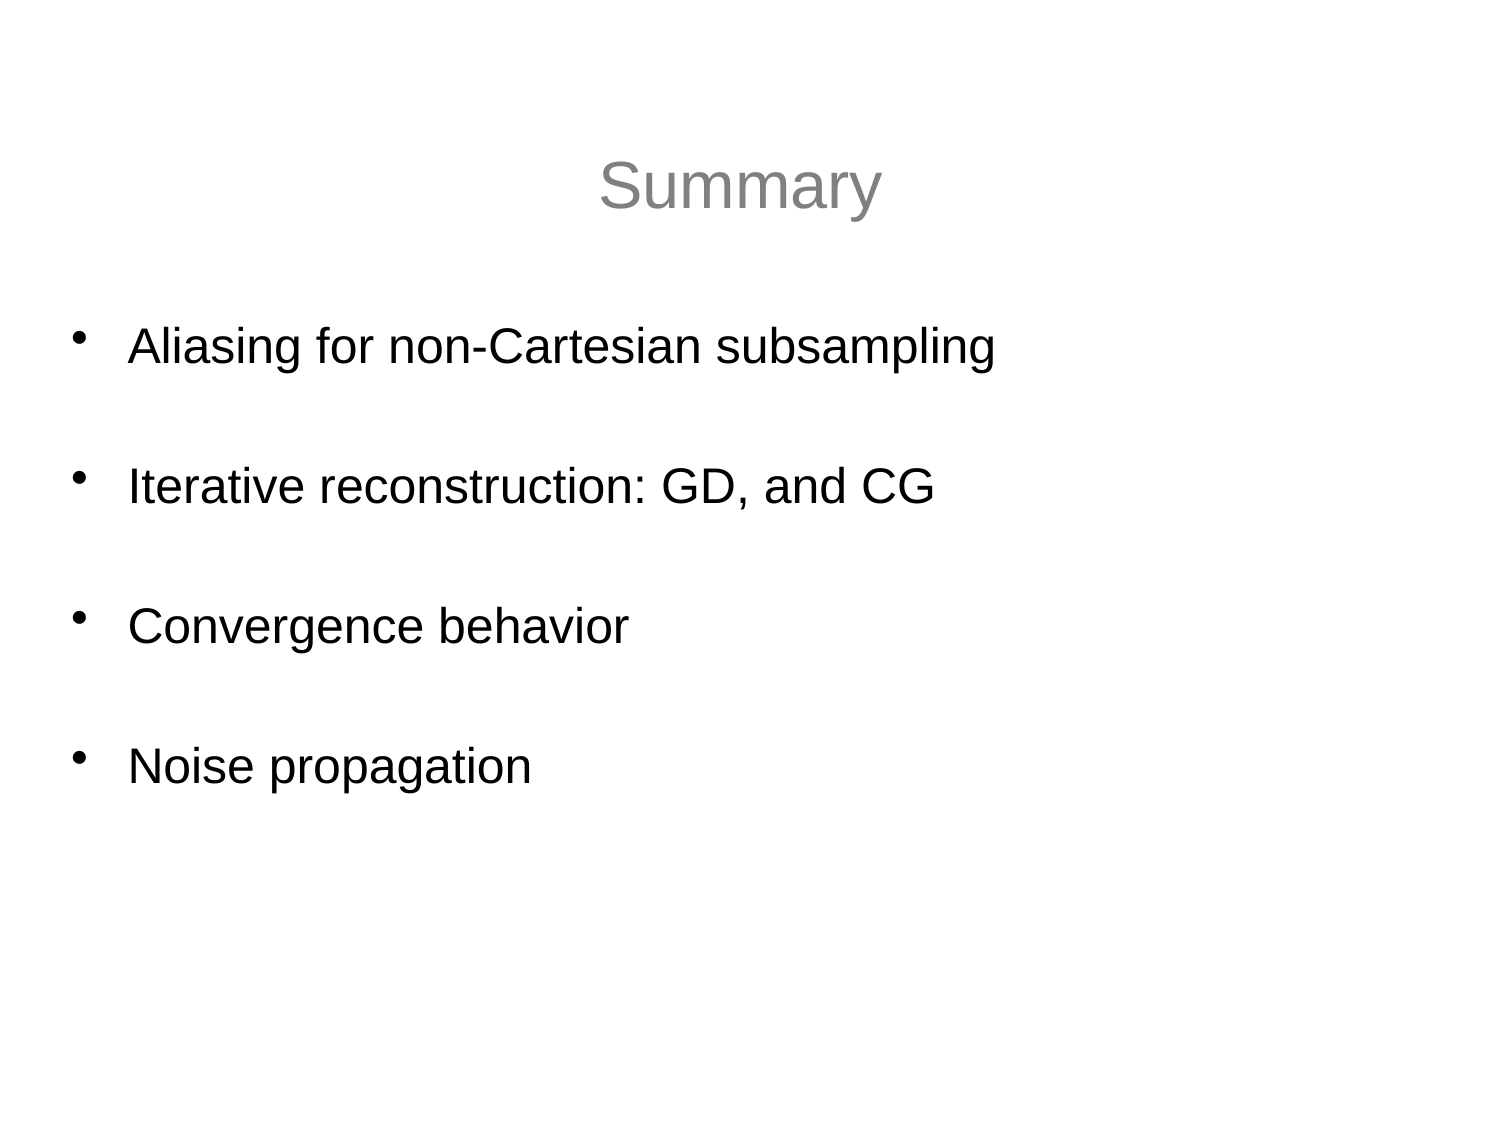

# Summary
Aliasing for non-Cartesian subsampling

Iterative reconstruction: GD, and CG

Convergence behavior

Noise propagation